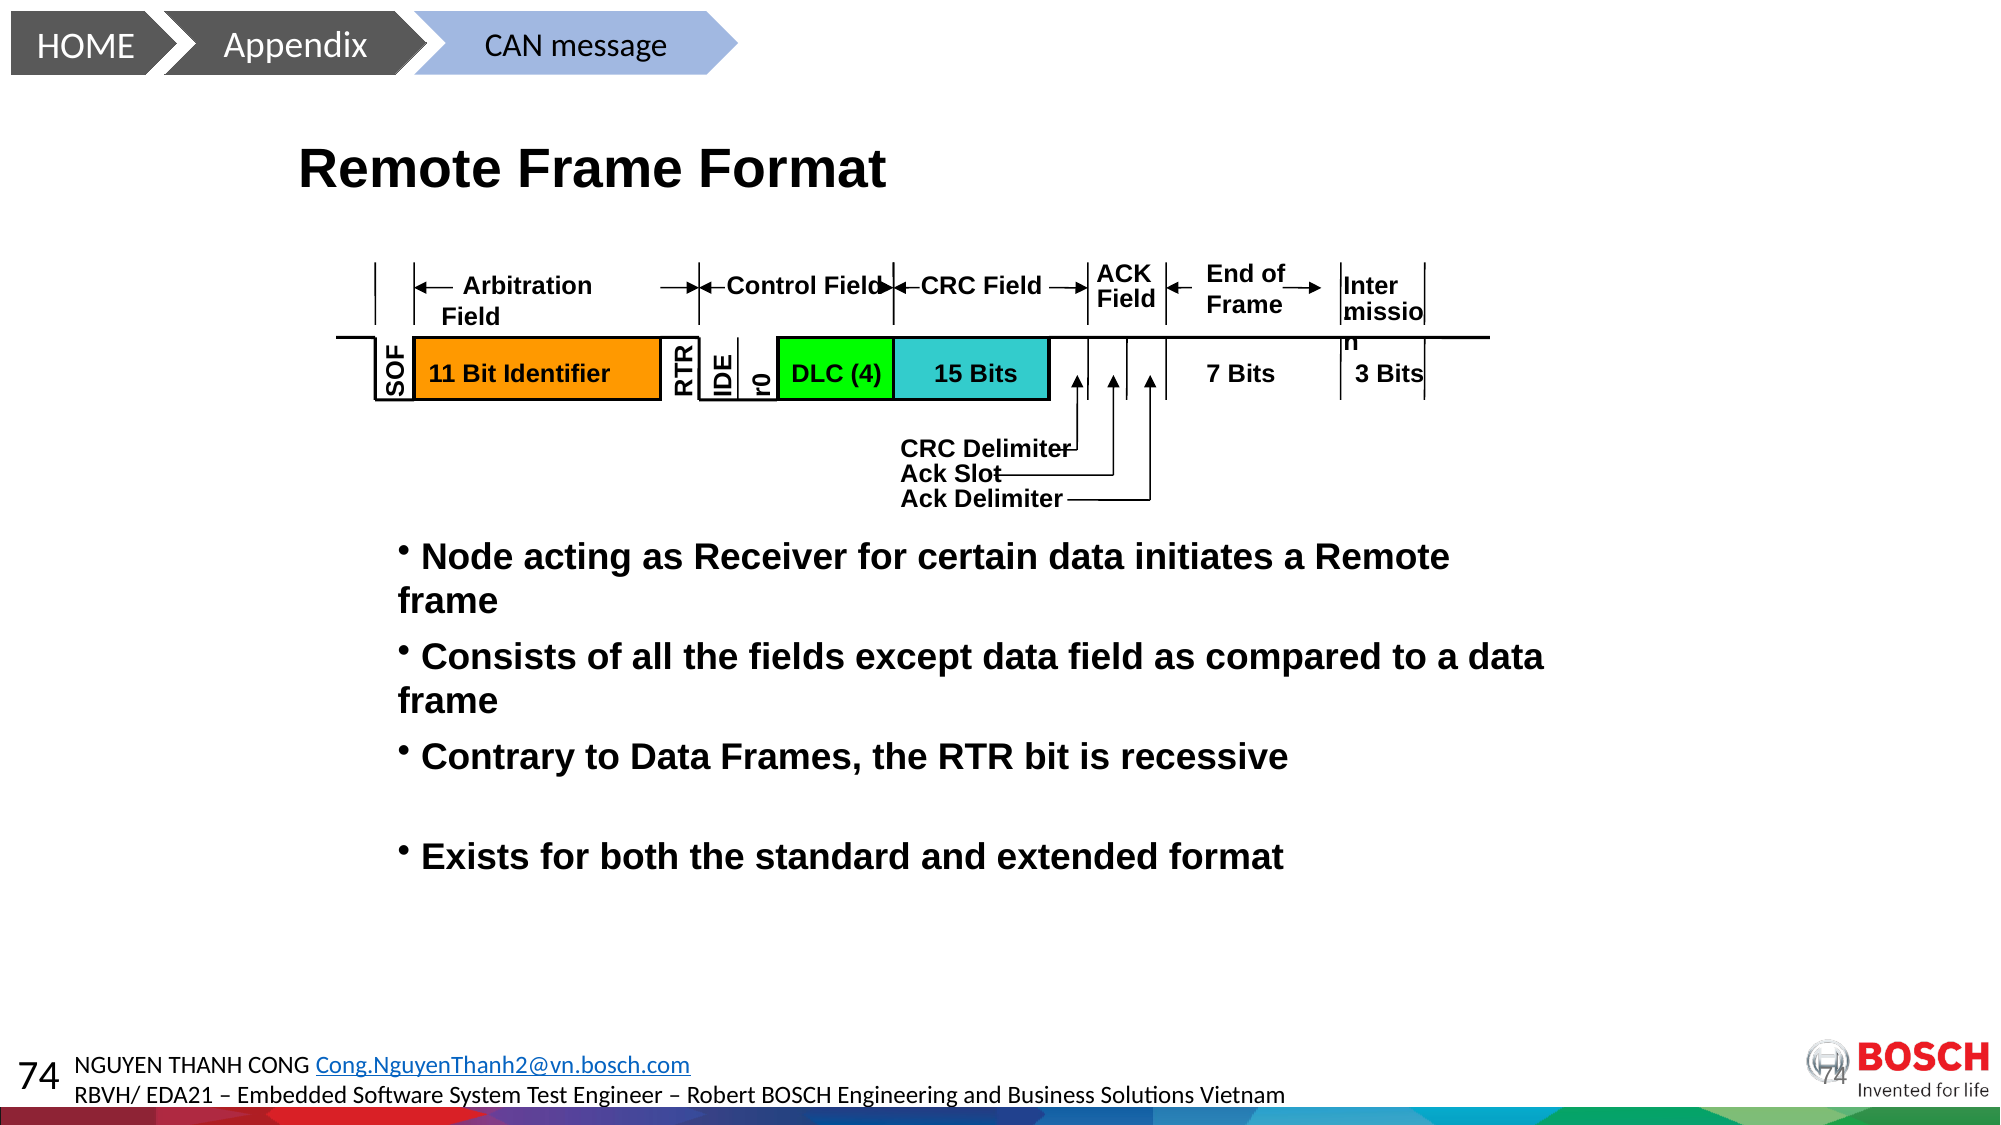

CAN Protocol
CAN message
Appendix
HOME
Remote Frame Format
 ACK
End of Frame

   Arbitration Field

Control Field

CRC Field

Inter-

 Field

mission

RTR
IDE
r0
SOF
11 Bit Identifier
DLC (4)
15 Bits
7 Bits
3 Bits

CRC Delimiter
Ack Slot

Ack Delimiter

 Node acting as Receiver for certain data initiates a Remote frame

 Consists of all the fields except data field as compared to a data frame
 Contrary to Data Frames, the RTR bit is recessive
 Exists for both the standard and extended format
74